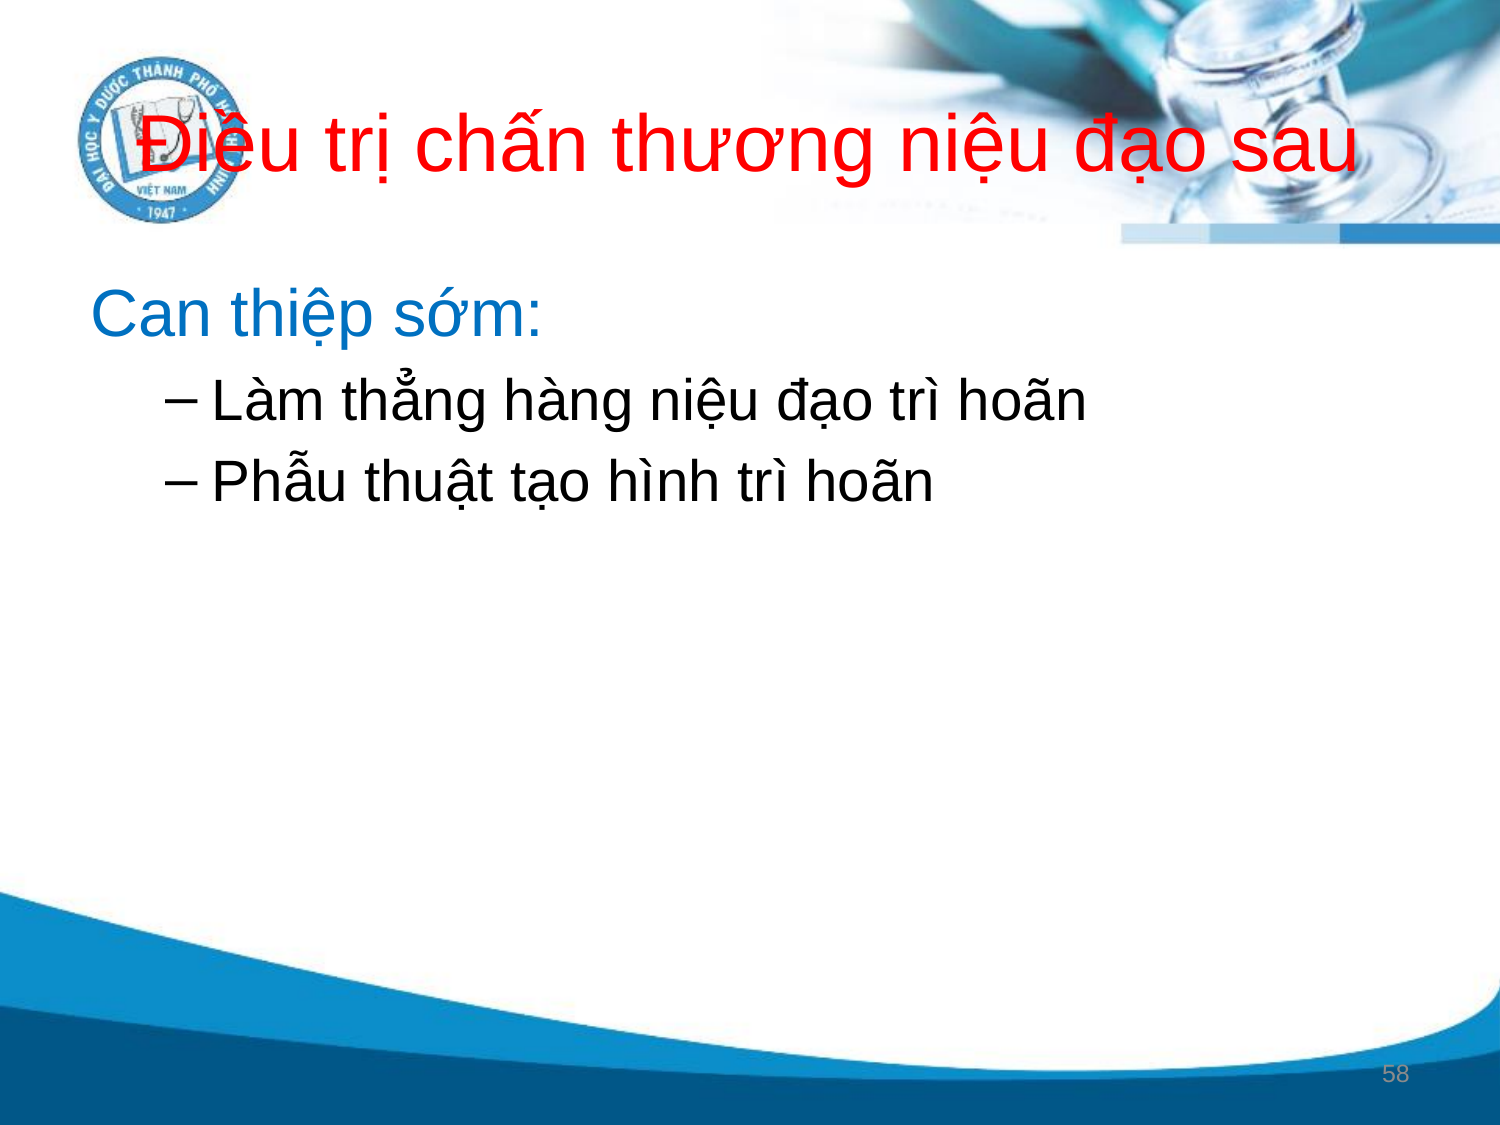

# Điều trị chấn thương niệu đạo sau
Can thiệp sớm:
Làm thẳng hàng niệu đạo trì hoãn
Phẫu thuật tạo hình trì hoãn
58